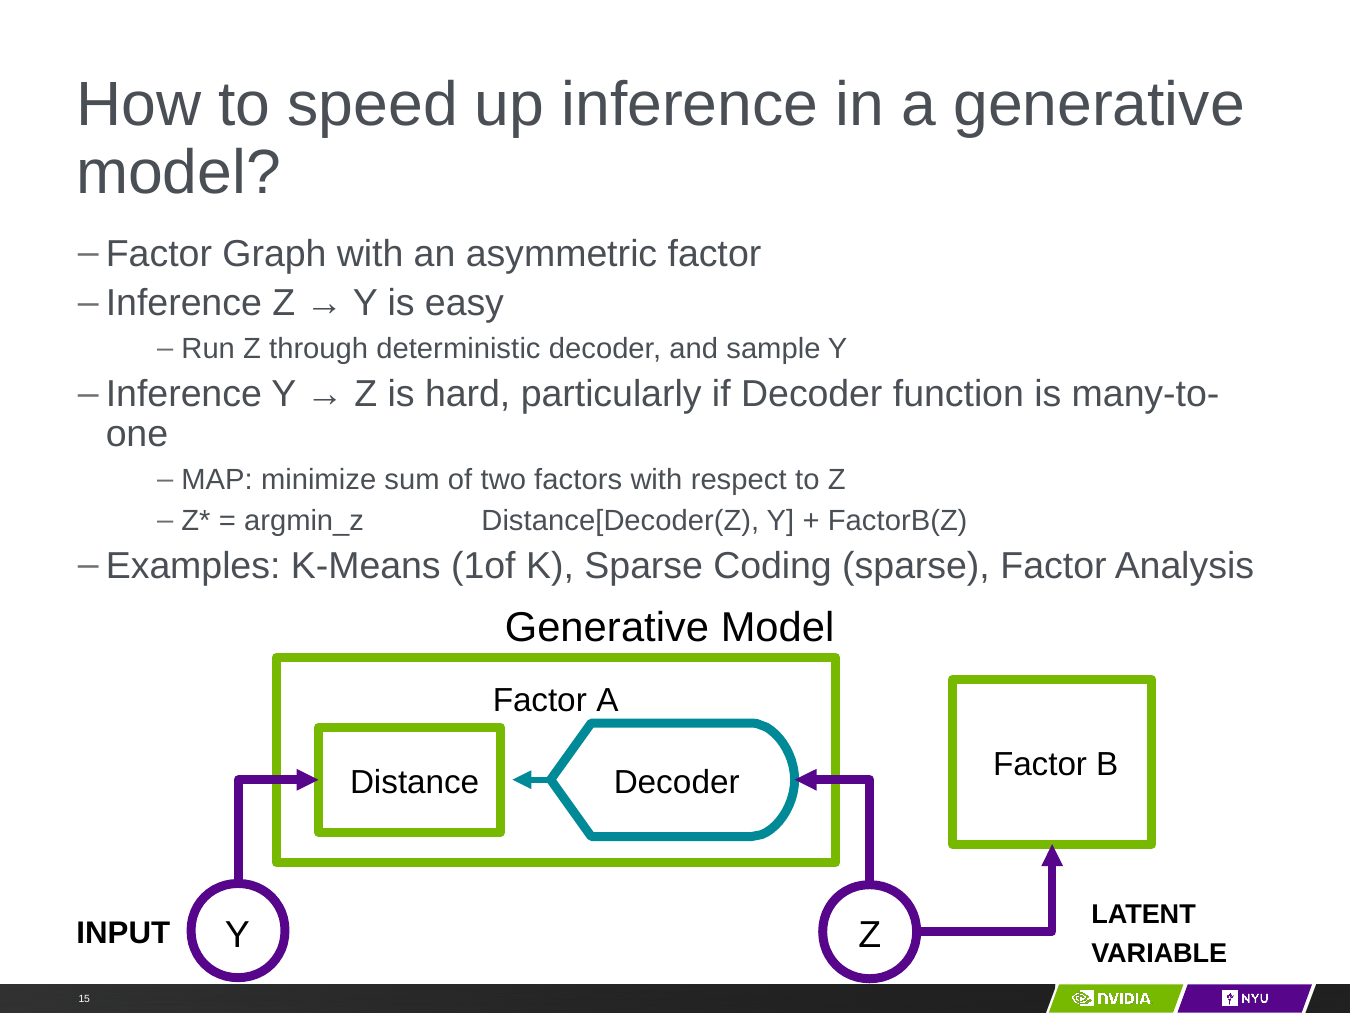

# How to speed up inference in a generative model?
Factor Graph with an asymmetric factor
Inference Z → Y is easy
Run Z through deterministic decoder, and sample Y
Inference Y → Z is hard, particularly if Decoder function is many-to-one
MAP: minimize sum of two factors with respect to Z
Z* = argmin_z	Distance[Decoder(Z), Y] + FactorB(Z)
Examples: K-Means (1of K), Sparse Coding (sparse), Factor Analysis

Generative Model
Factor A

Factor B
Distance
Decoder

LATENT  VARIABLE
Y
Z
INPUT